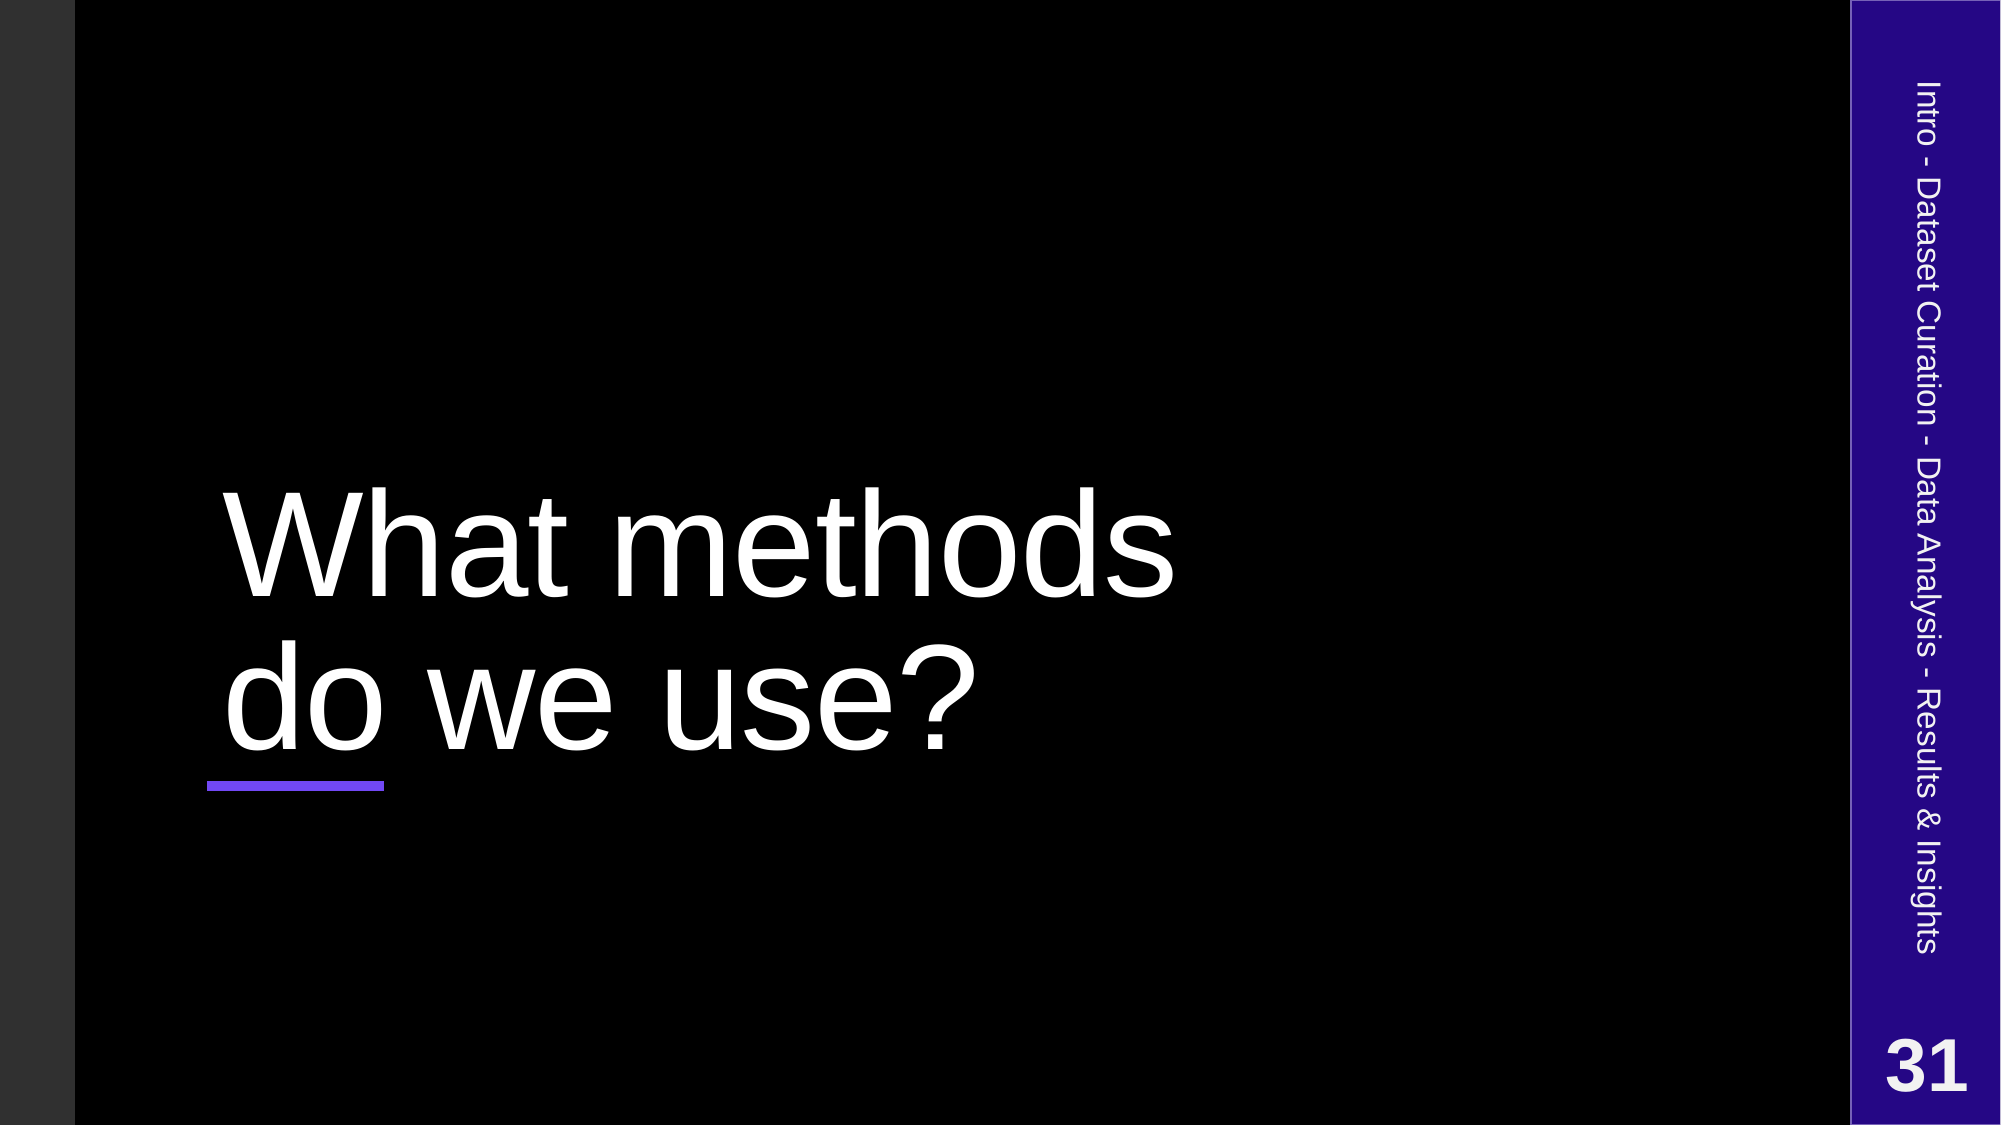

# What methods do we use?
Intro - Dataset Curation - Data Analysis - Results & Insights
31